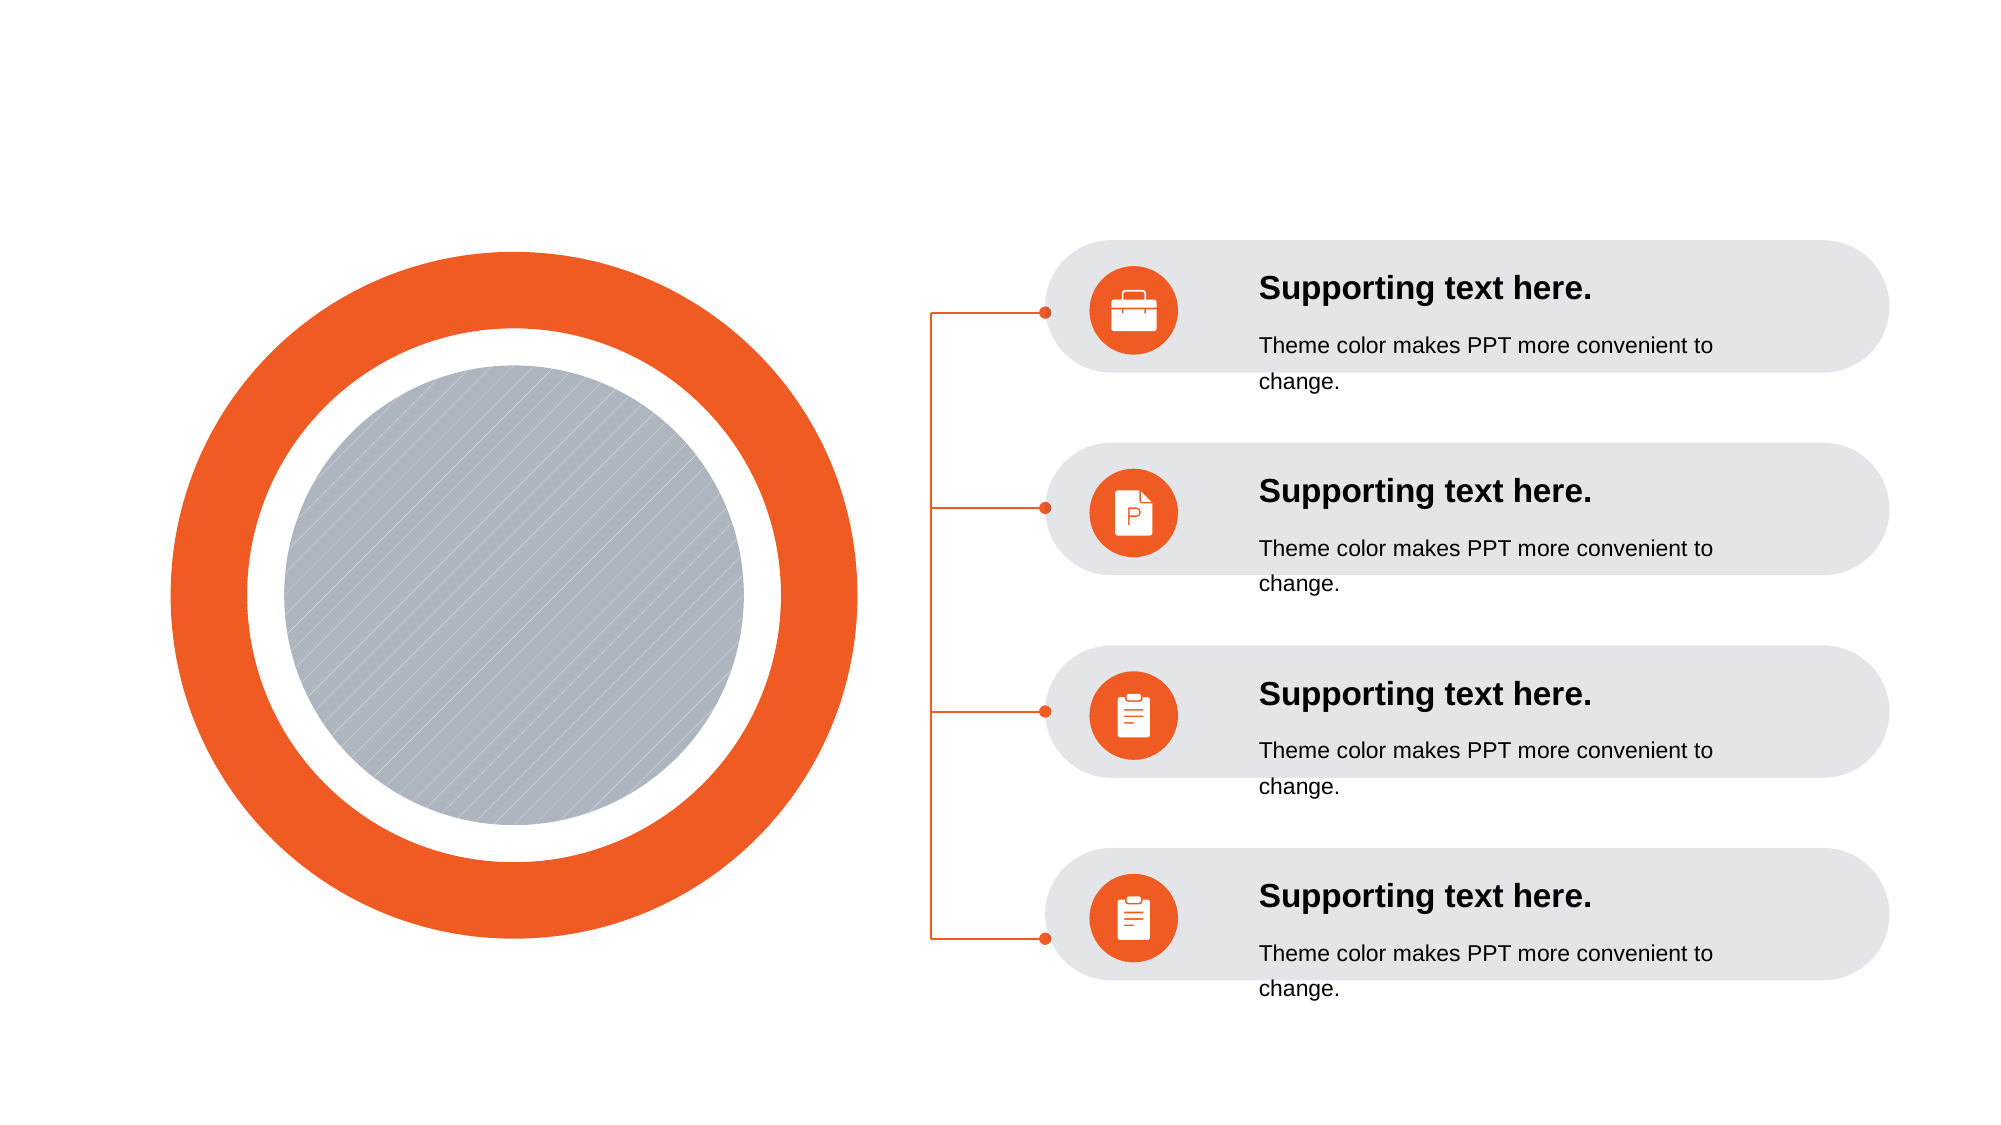

Supporting text here.
Theme color makes PPT more convenient to change.

Supporting text here.
Theme color makes PPT more convenient to change.

Supporting text here.
Theme color makes PPT more convenient to change.

Supporting text here.
Theme color makes PPT more convenient to change.